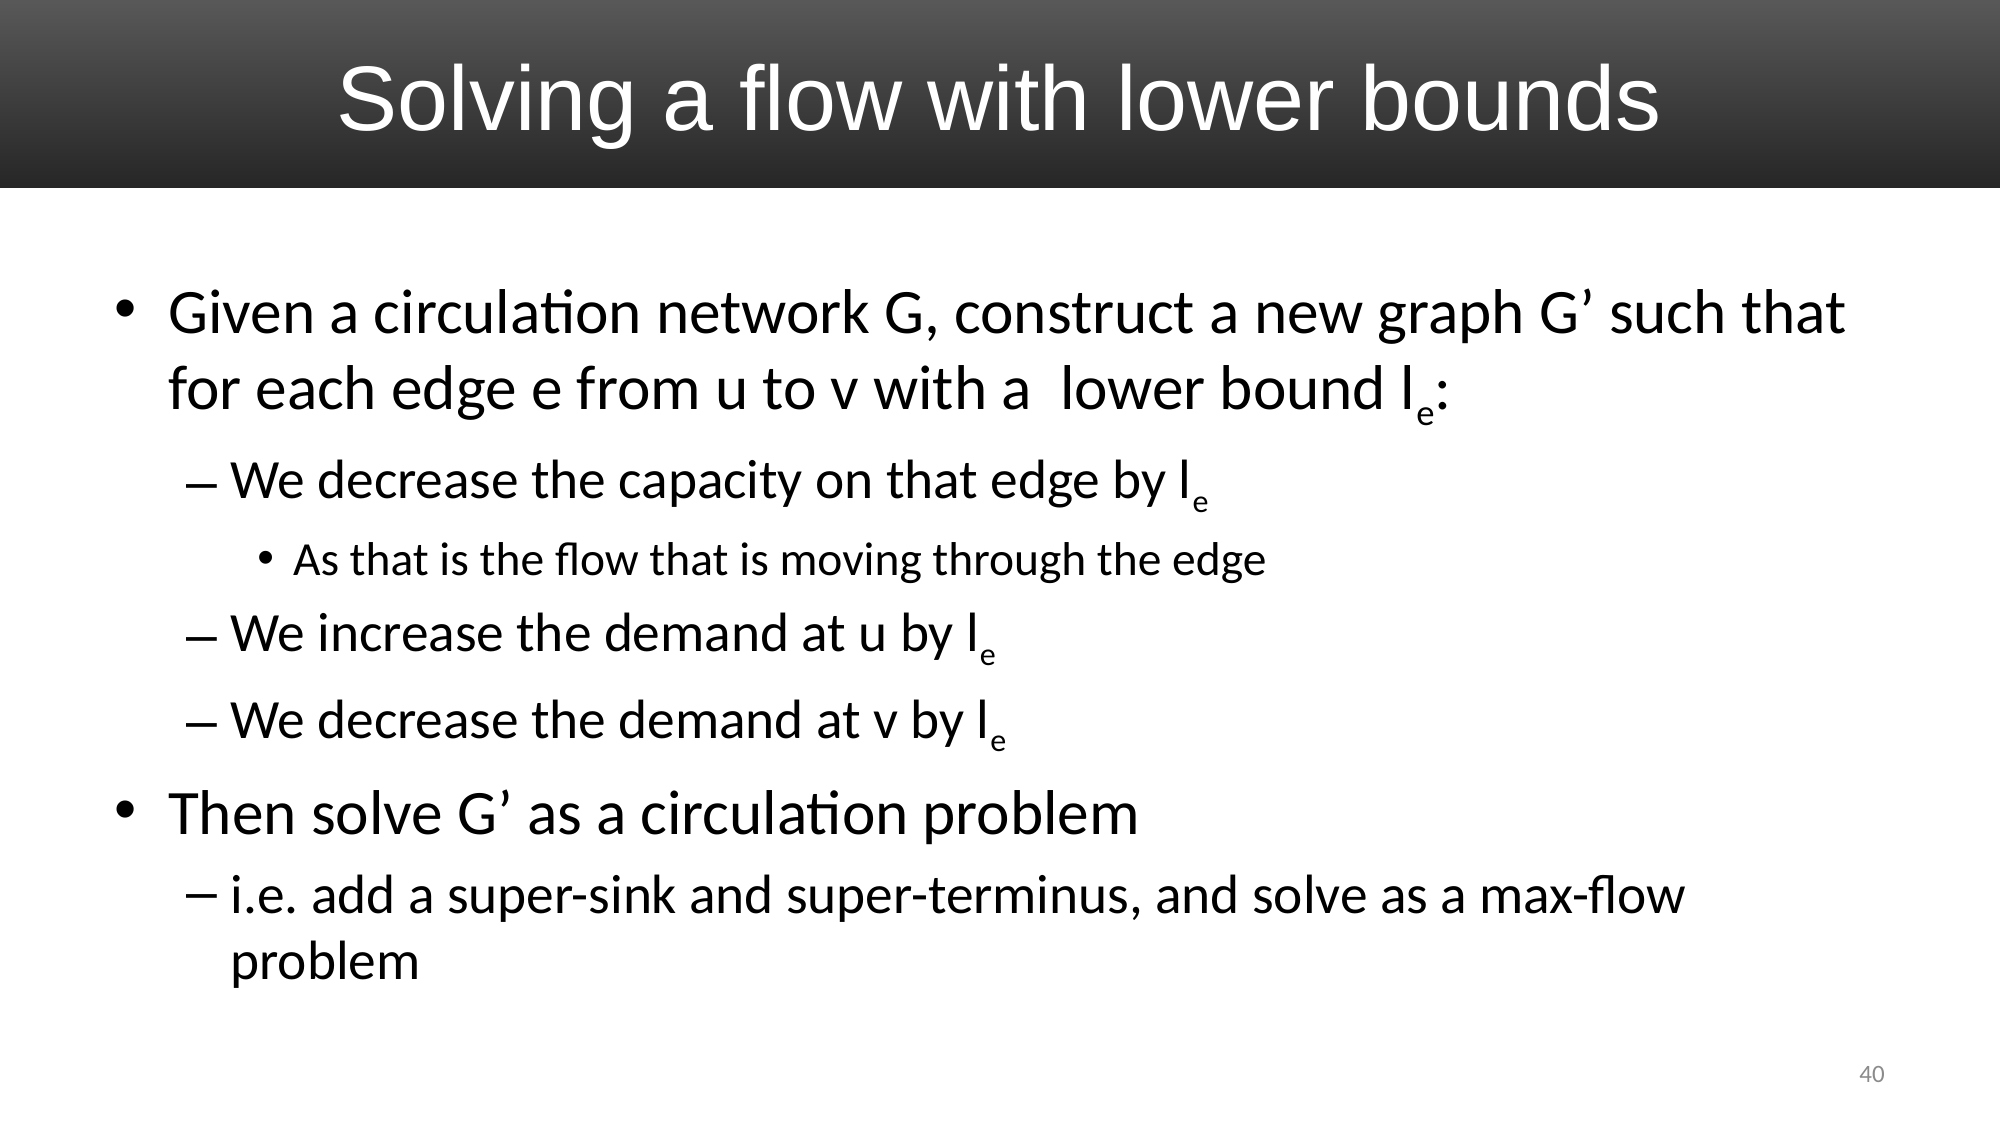

# Solving a flow with lower bounds
Given a circulation network G, construct a new graph G’ such that for each edge e from u to v with a  lower bound le:
We decrease the capacity on that edge by le
As that is the flow that is moving through the edge
We increase the demand at u by le
We decrease the demand at v by le
Then solve G’ as a circulation problem
i.e. add a super-sink and super-terminus, and solve as a max-flow problem
40